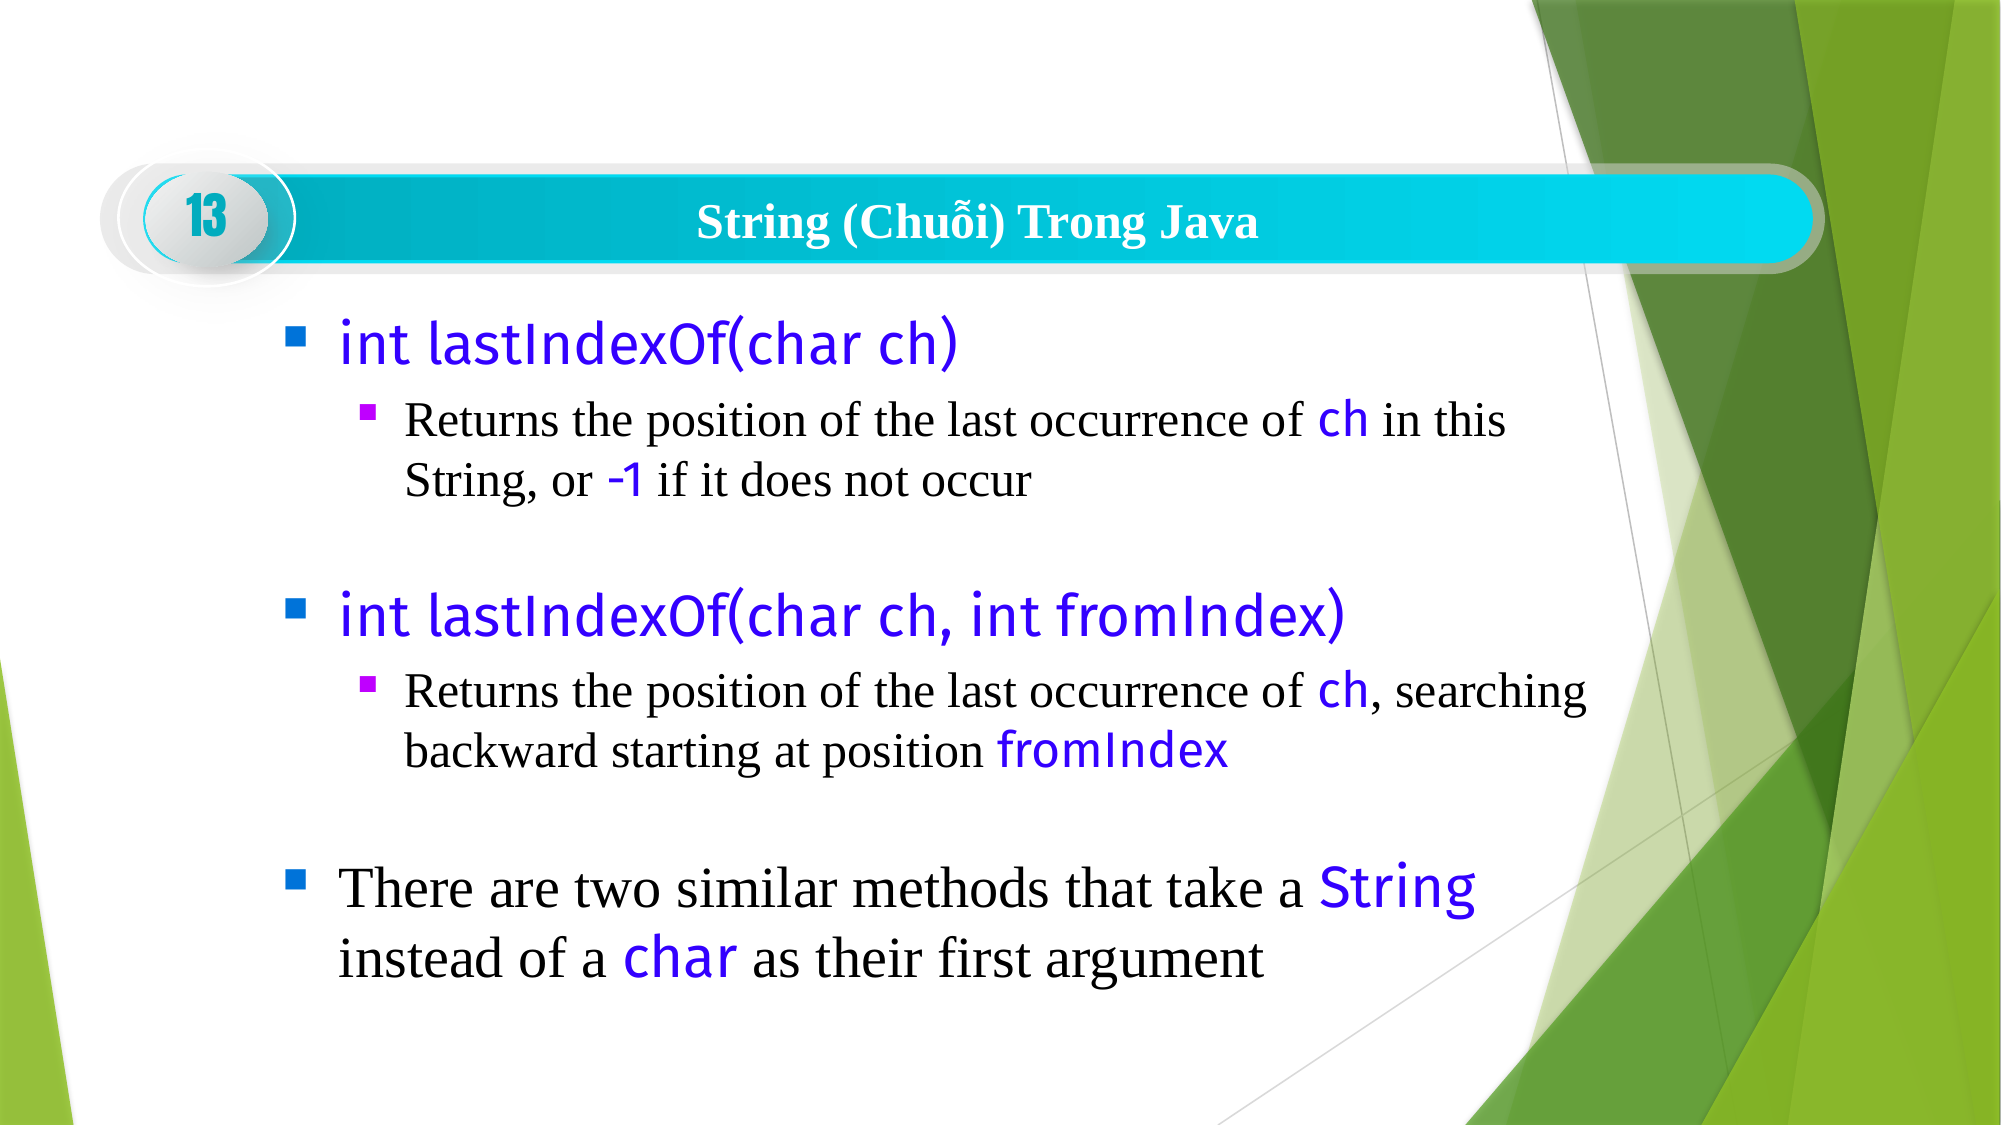

13

String (Chuỗi) Trong Java
int lastIndexOf(char ch)
Returns the position of the last occurrence of ch in this String, or -1 if it does not occur
int lastIndexOf(char ch, int fromIndex)
Returns the position of the last occurrence of ch, searching backward starting at position fromIndex
There are two similar methods that take a String instead of a char as their first argument